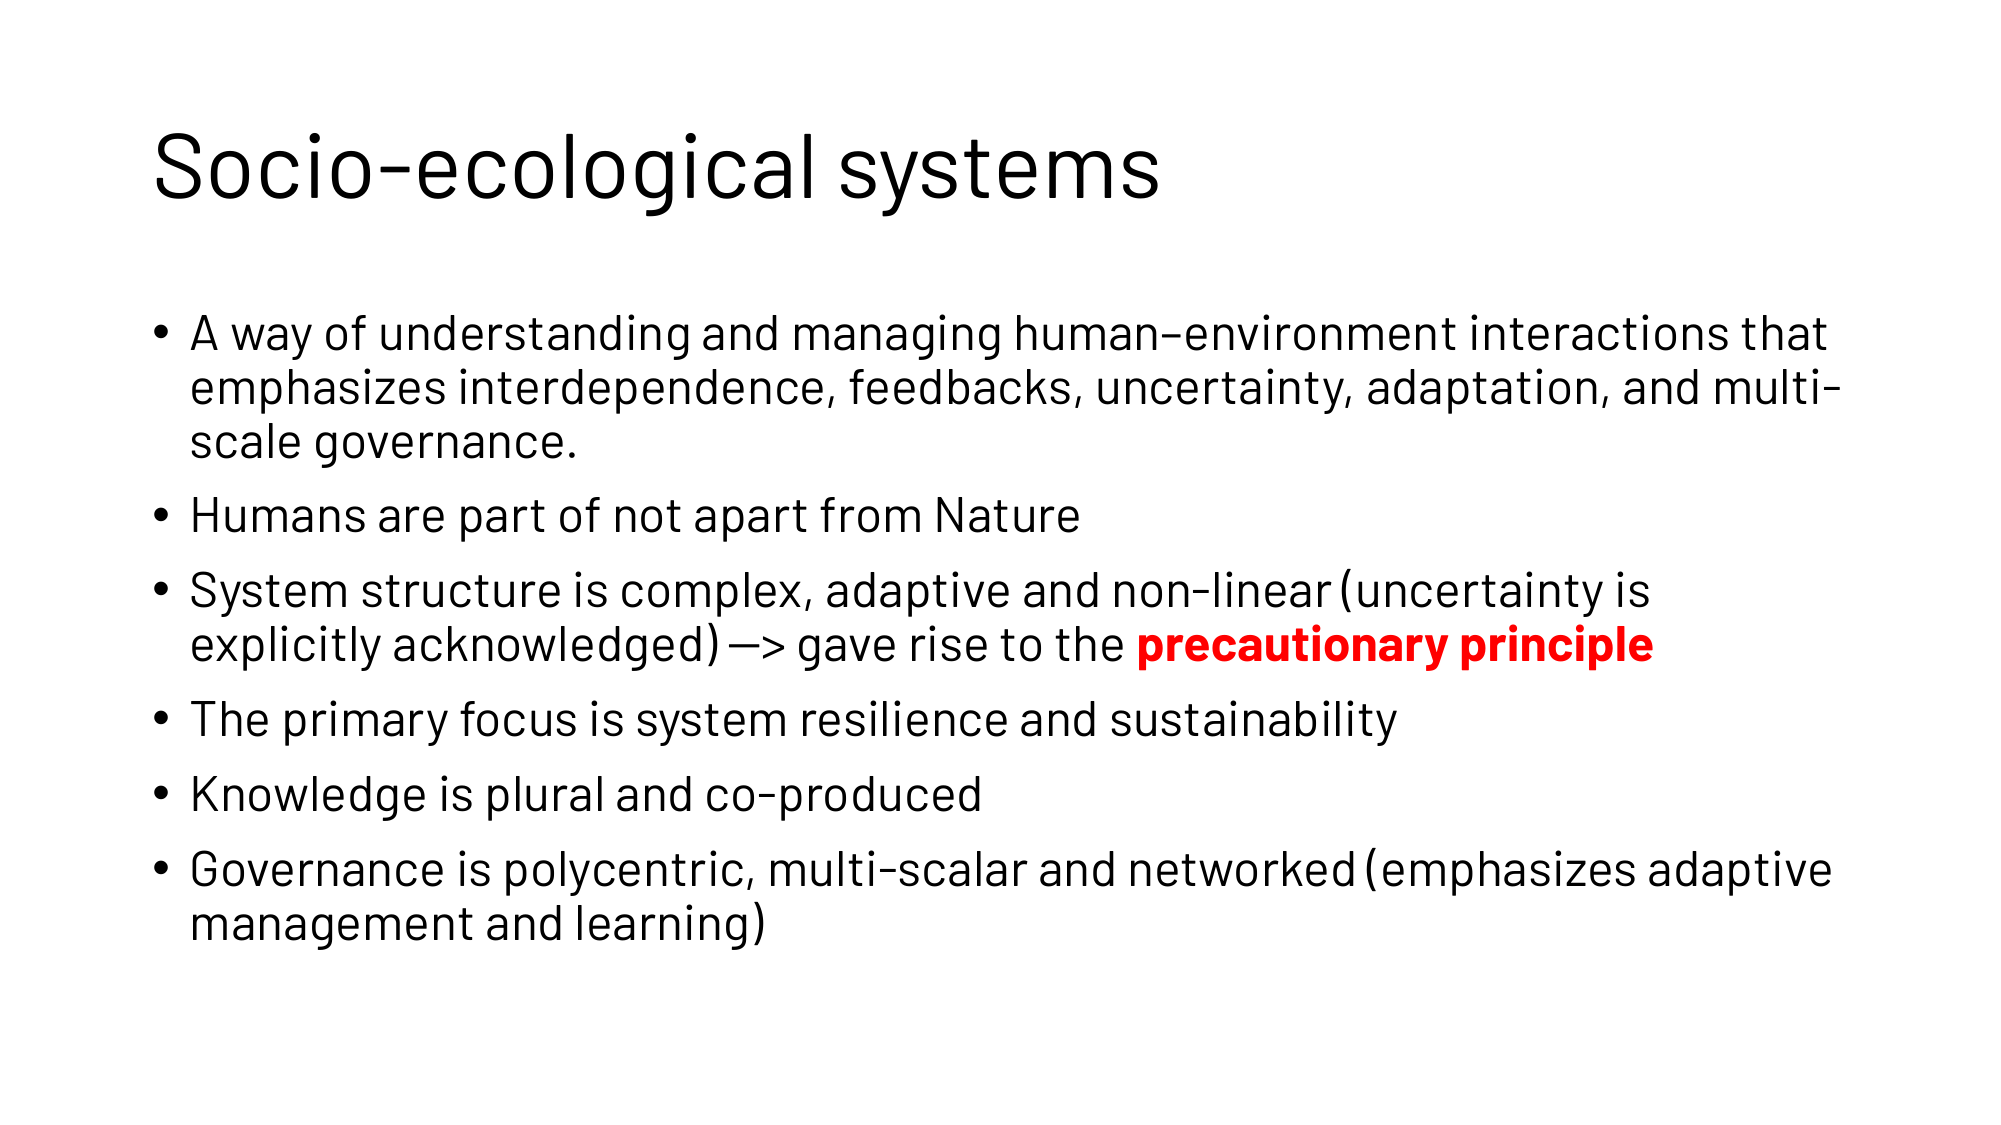

# Socio-ecological systems
A way of understanding and managing human–environment interactions that emphasizes interdependence, feedbacks, uncertainty, adaptation, and multi-scale governance.
Humans are part of not apart from Nature
System structure is complex, adaptive and non-linear (uncertainty is explicitly acknowledged) --> gave rise to the precautionary principle
The primary focus is system resilience and sustainability
Knowledge is plural and co-produced
Governance is polycentric, multi-scalar and networked (emphasizes adaptive management and learning)